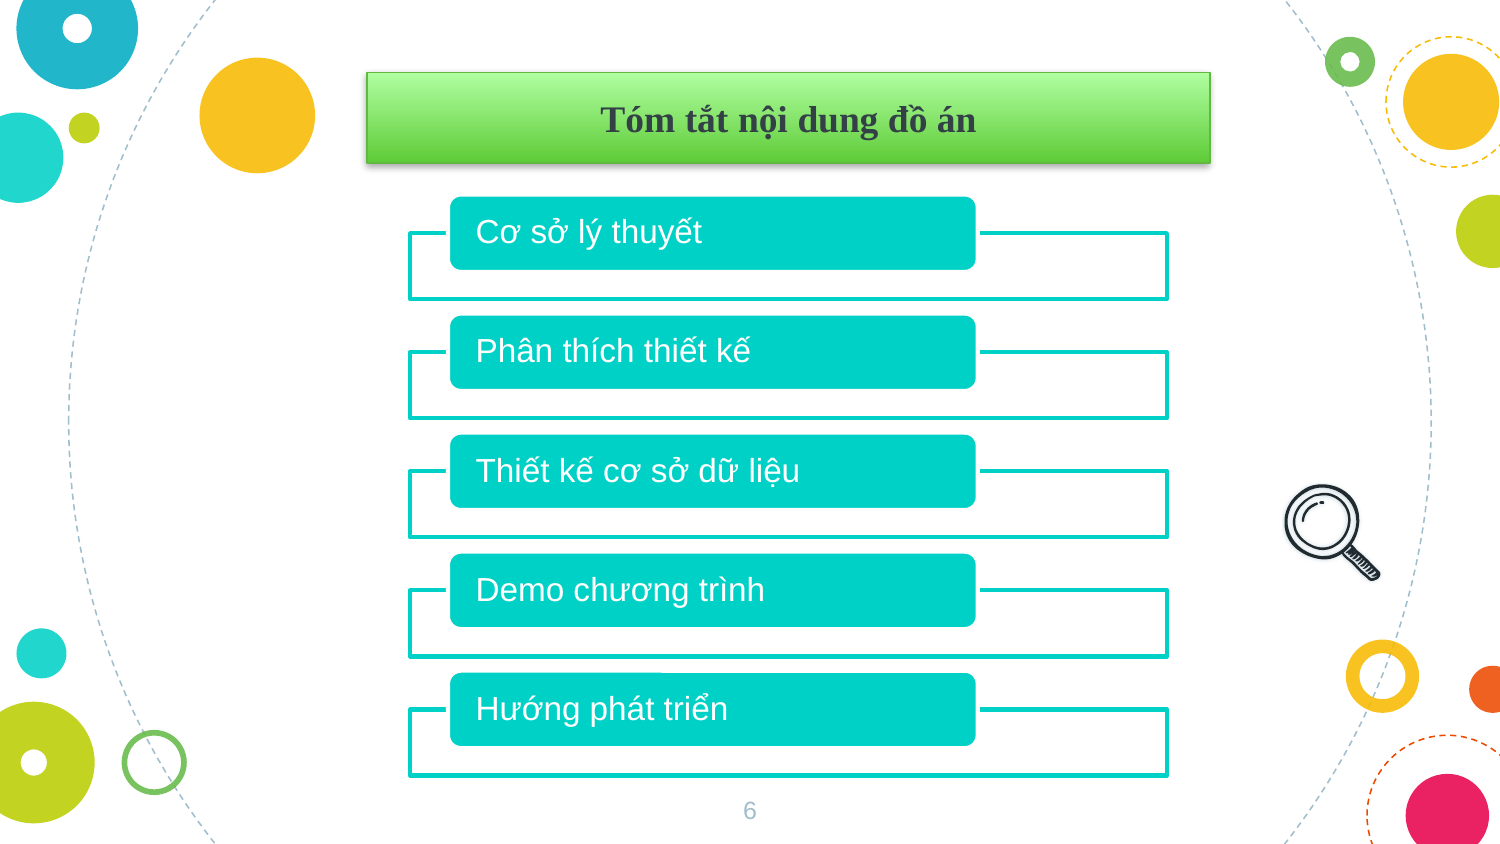

Tóm tắt nội dung đồ án
Cơ sở lý thuyết
Phân thích thiết kế
Thiết kế cơ sở dữ liệu
Demo chương trình
Hướng phát triển

6